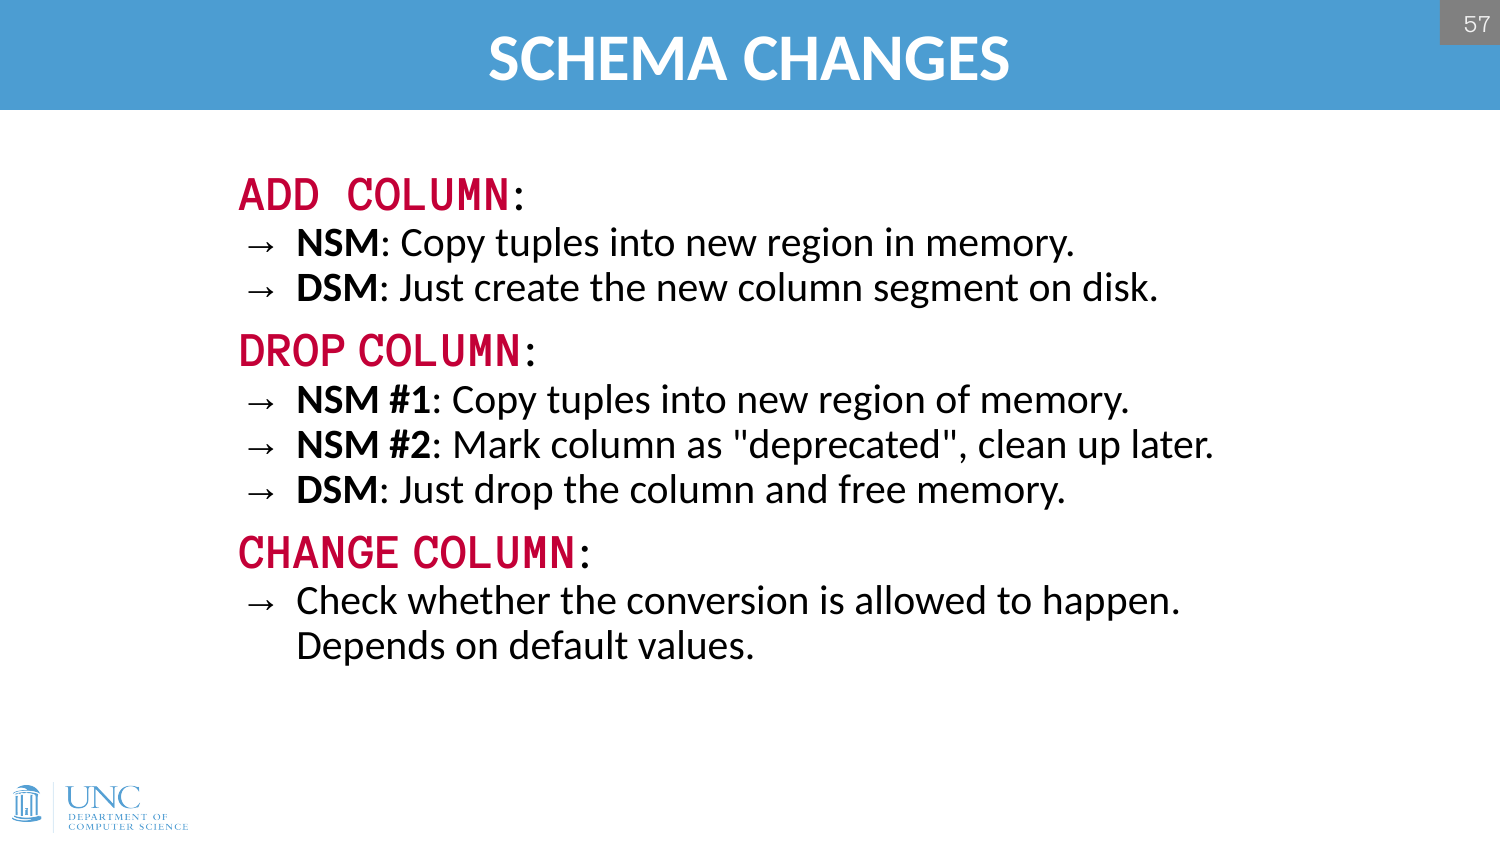

57
# SCHEMA CHANGES
ADD COLUMN:
NSM: Copy tuples into new region in memory.
DSM: Just create the new column segment on disk.
DROP COLUMN:
NSM #1: Copy tuples into new region of memory.
NSM #2: Mark column as "deprecated", clean up later.
DSM: Just drop the column and free memory.
CHANGE COLUMN:
Check whether the conversion is allowed to happen. Depends on default values.